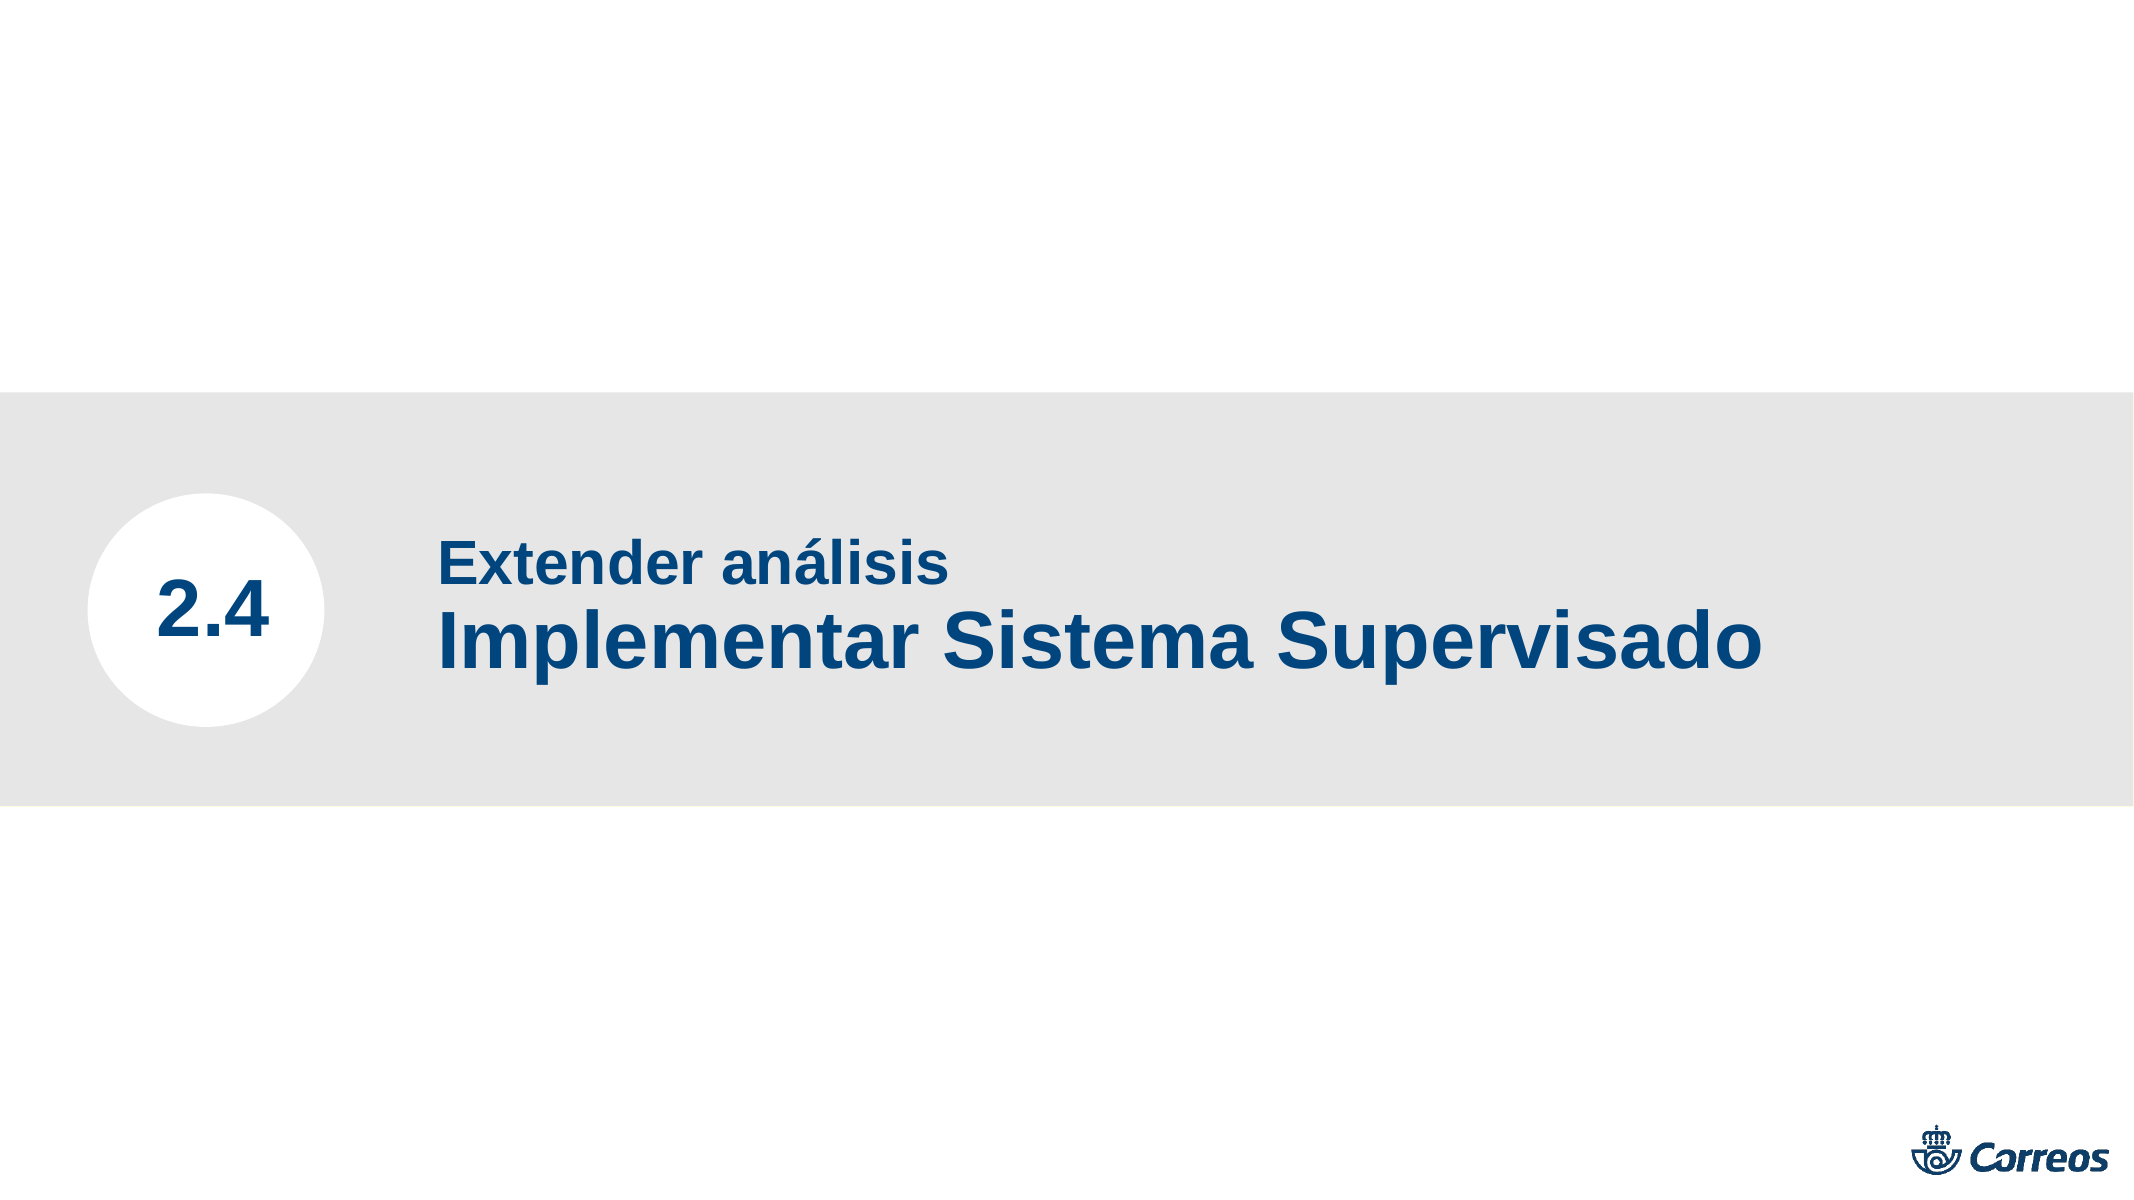

# 6

Extender análisis
Implementar Sistema Supervisado
2.4